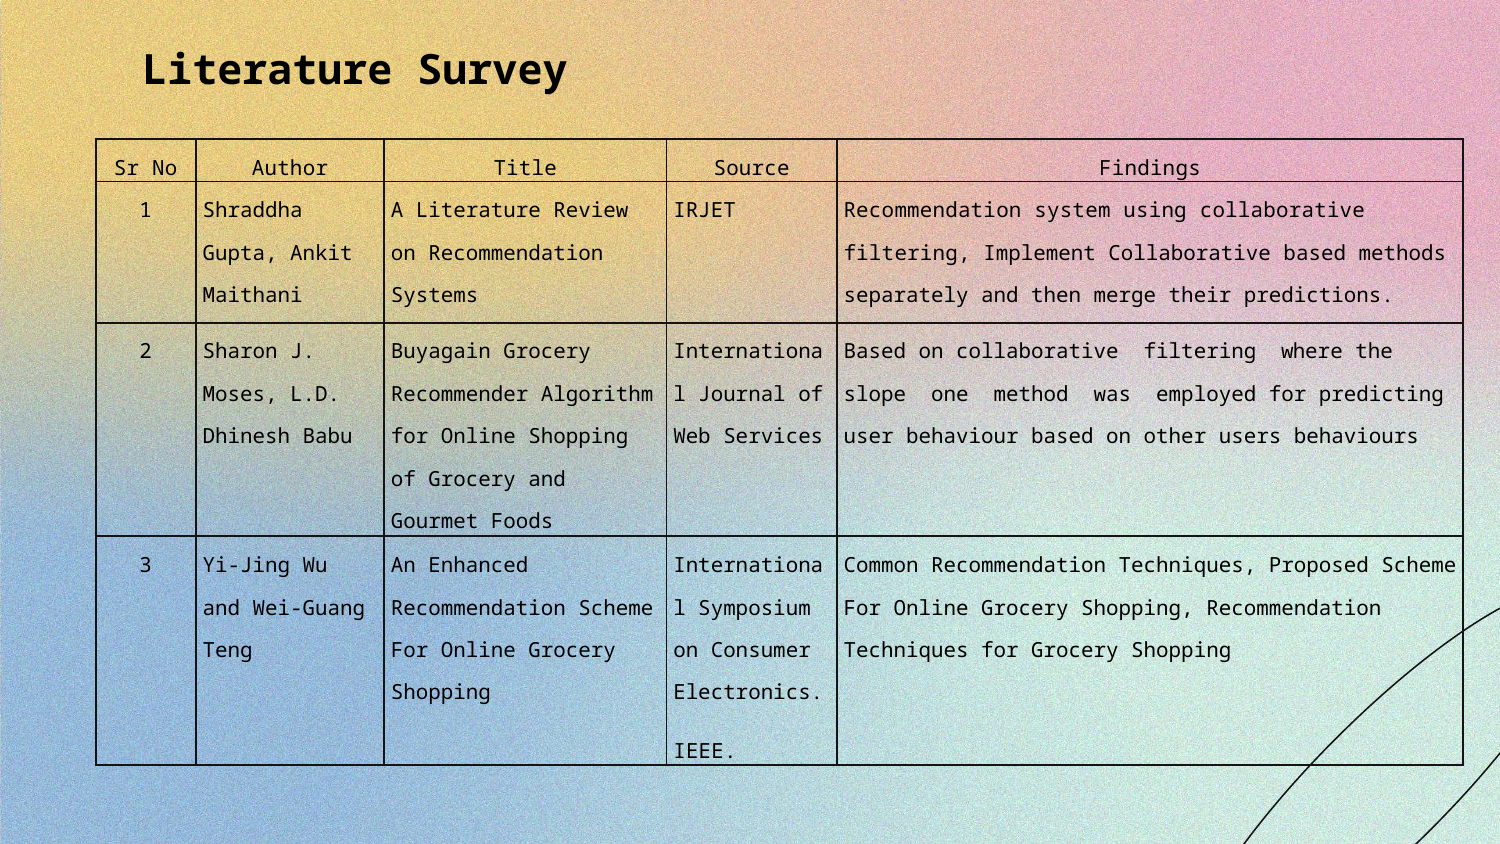

Literature Survey
| Sr No | Author | Title | Source | Findings |
| --- | --- | --- | --- | --- |
| 1 | Shraddha Gupta, Ankit Maithani | A Literature Review on Recommendation Systems | IRJET | Recommendation system using collaborative filtering, Implement Collaborative based methods separately and then merge their predictions. |
| 2 | Sharon J. Moses, L.D. Dhinesh Babu | Buyagain Grocery Recommender Algorithm for Online Shopping of Grocery and Gourmet Foods | International Journal of Web Services | Based on collaborative filtering where the slope one method was employed for predicting user behaviour based on other users behaviours |
| 3 | Yi-Jing Wu and Wei-Guang Teng | An Enhanced Recommendation Scheme For Online Grocery Shopping | International Symposium on Consumer Electronics. IEEE. | Common Recommendation Techniques, Proposed Scheme For Online Grocery Shopping, Recommendation Techniques for Grocery Shopping |